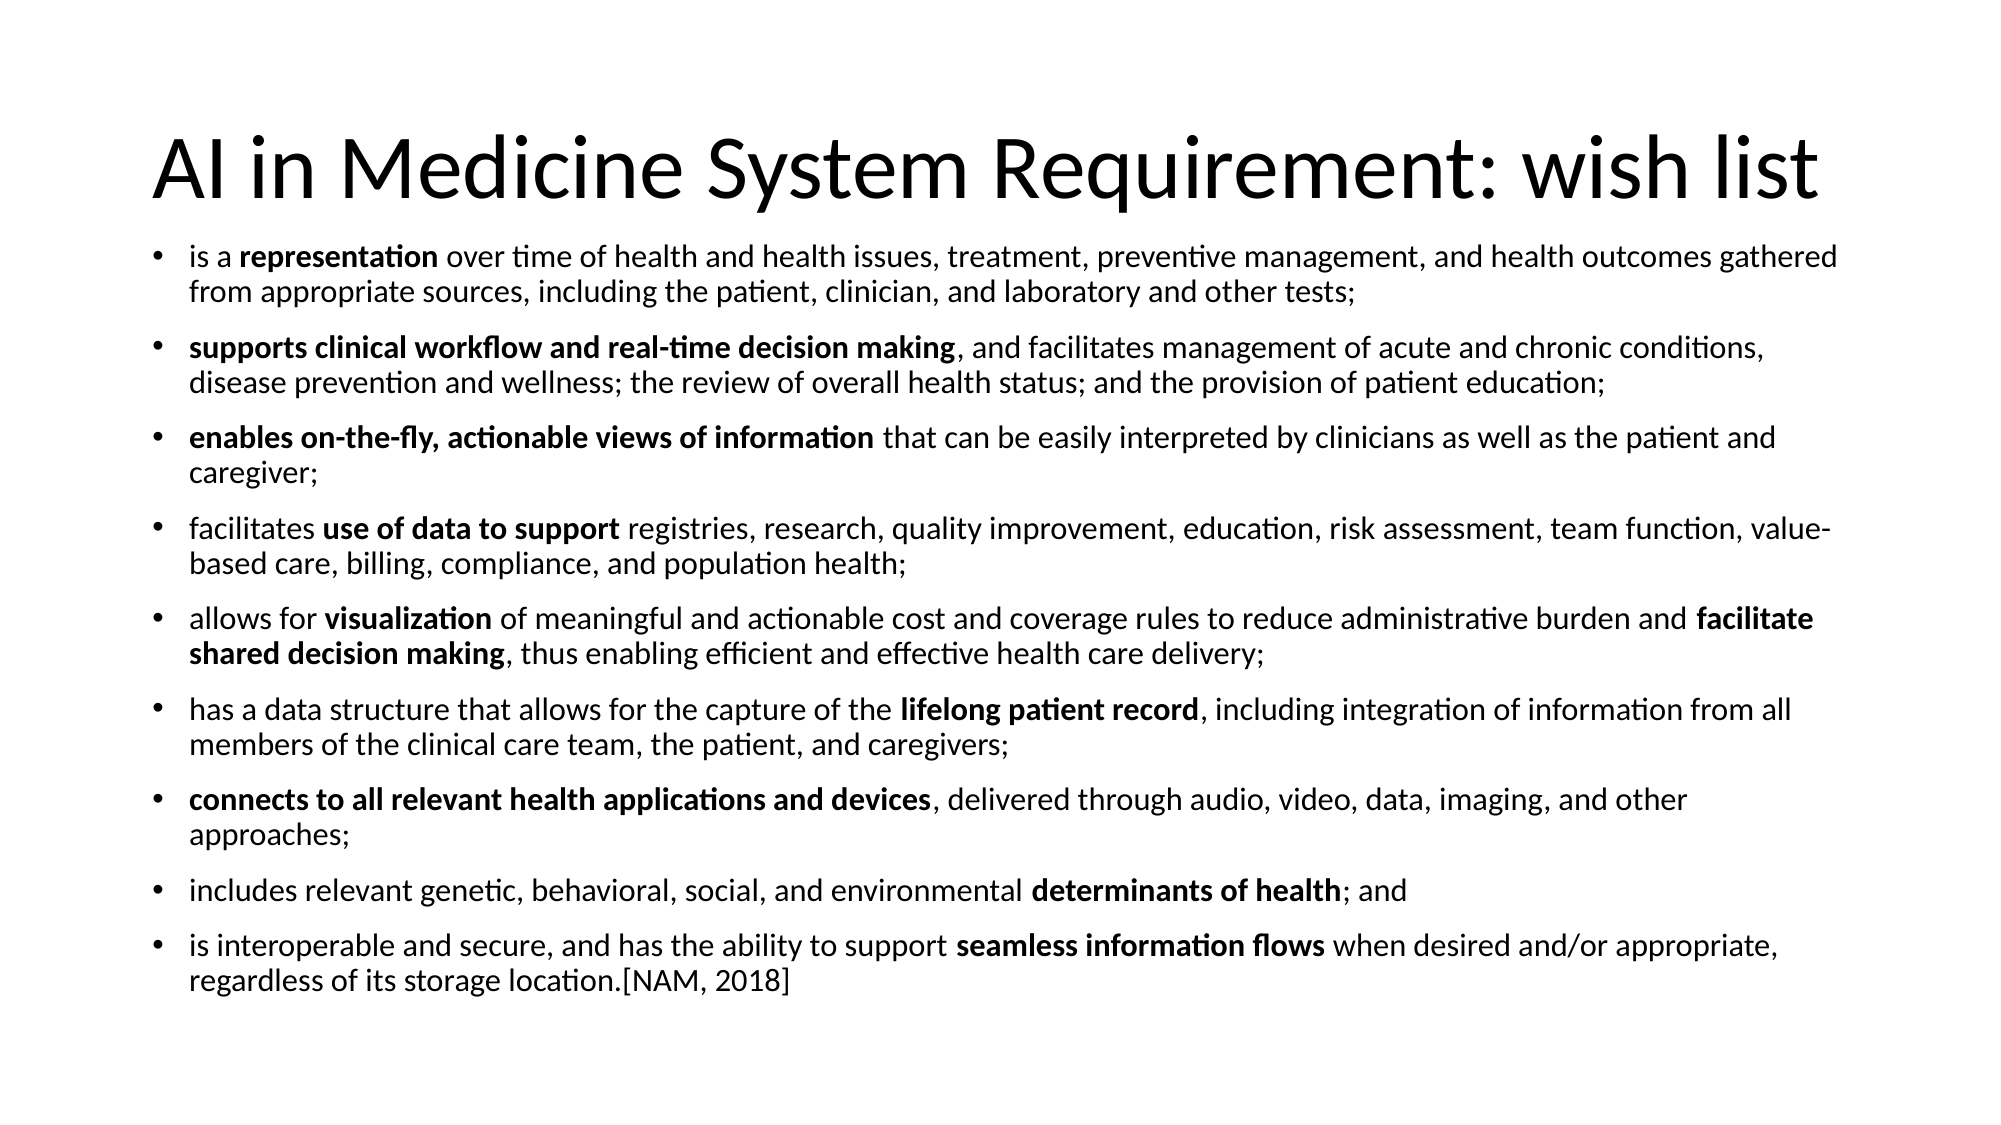

# AI in Medicine System Requirement: wish list
is a representation over time of health and health issues, treatment, preventive management, and health outcomes gathered from appropriate sources, including the patient, clinician, and laboratory and other tests;
supports clinical workflow and real-time decision making, and facilitates management of acute and chronic conditions, disease prevention and wellness; the review of overall health status; and the provision of patient education;
enables on-the-fly, actionable views of information that can be easily interpreted by clinicians as well as the patient and caregiver;
facilitates use of data to support registries, research, quality improvement, education, risk assessment, team function, value-based care, billing, compliance, and population health;
allows for visualization of meaningful and actionable cost and coverage rules to reduce administrative burden and facilitate shared decision making, thus enabling efficient and effective health care delivery;
has a data structure that allows for the capture of the lifelong patient record, including integration of information from all members of the clinical care team, the patient, and caregivers;
connects to all relevant health applications and devices, delivered through audio, video, data, imaging, and other approaches;
includes relevant genetic, behavioral, social, and environmental determinants of health; and
is interoperable and secure, and has the ability to support seamless information flows when desired and/or appropriate, regardless of its storage location.[NAM, 2018]